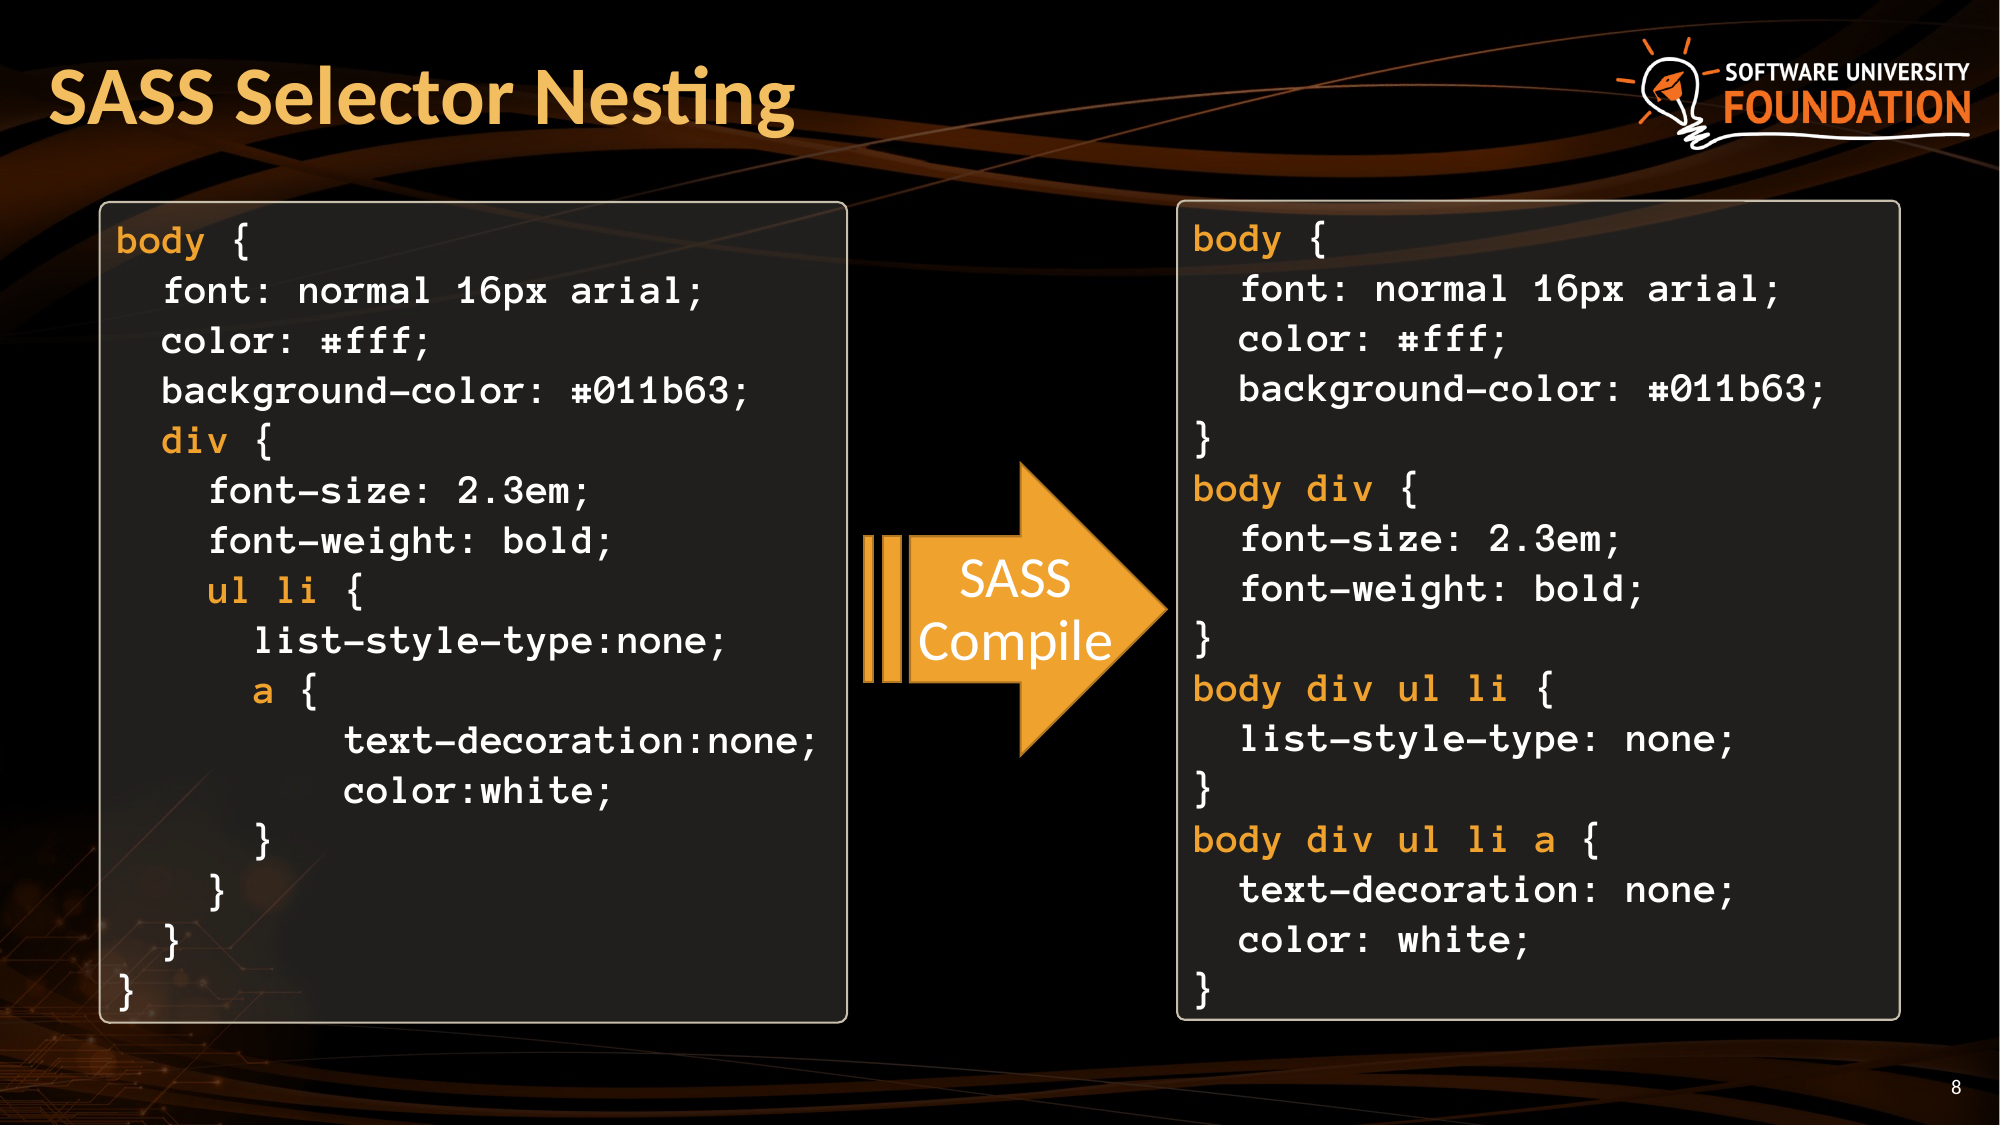

# SASS Selector Nesting
body {
  font: normal 16px arial;
  color: #fff;
  background-color: #011b63;
}
body div {
  font-size: 2.3em;
  font-weight: bold;
}
body div ul li {
  list-style-type: none;
}
body div ul li a {
  text-decoration: none;
  color: white;
}
body {
  font: normal 16px arial;
  color: #fff;
  background-color: #011b63;
  div {
    font-size: 2.3em;
    font-weight: bold;
    ul li {
      list-style-type:none;
      a {
          text-decoration:none;
          color:white;
      }
    }
  }
}

SASS
Compile
8